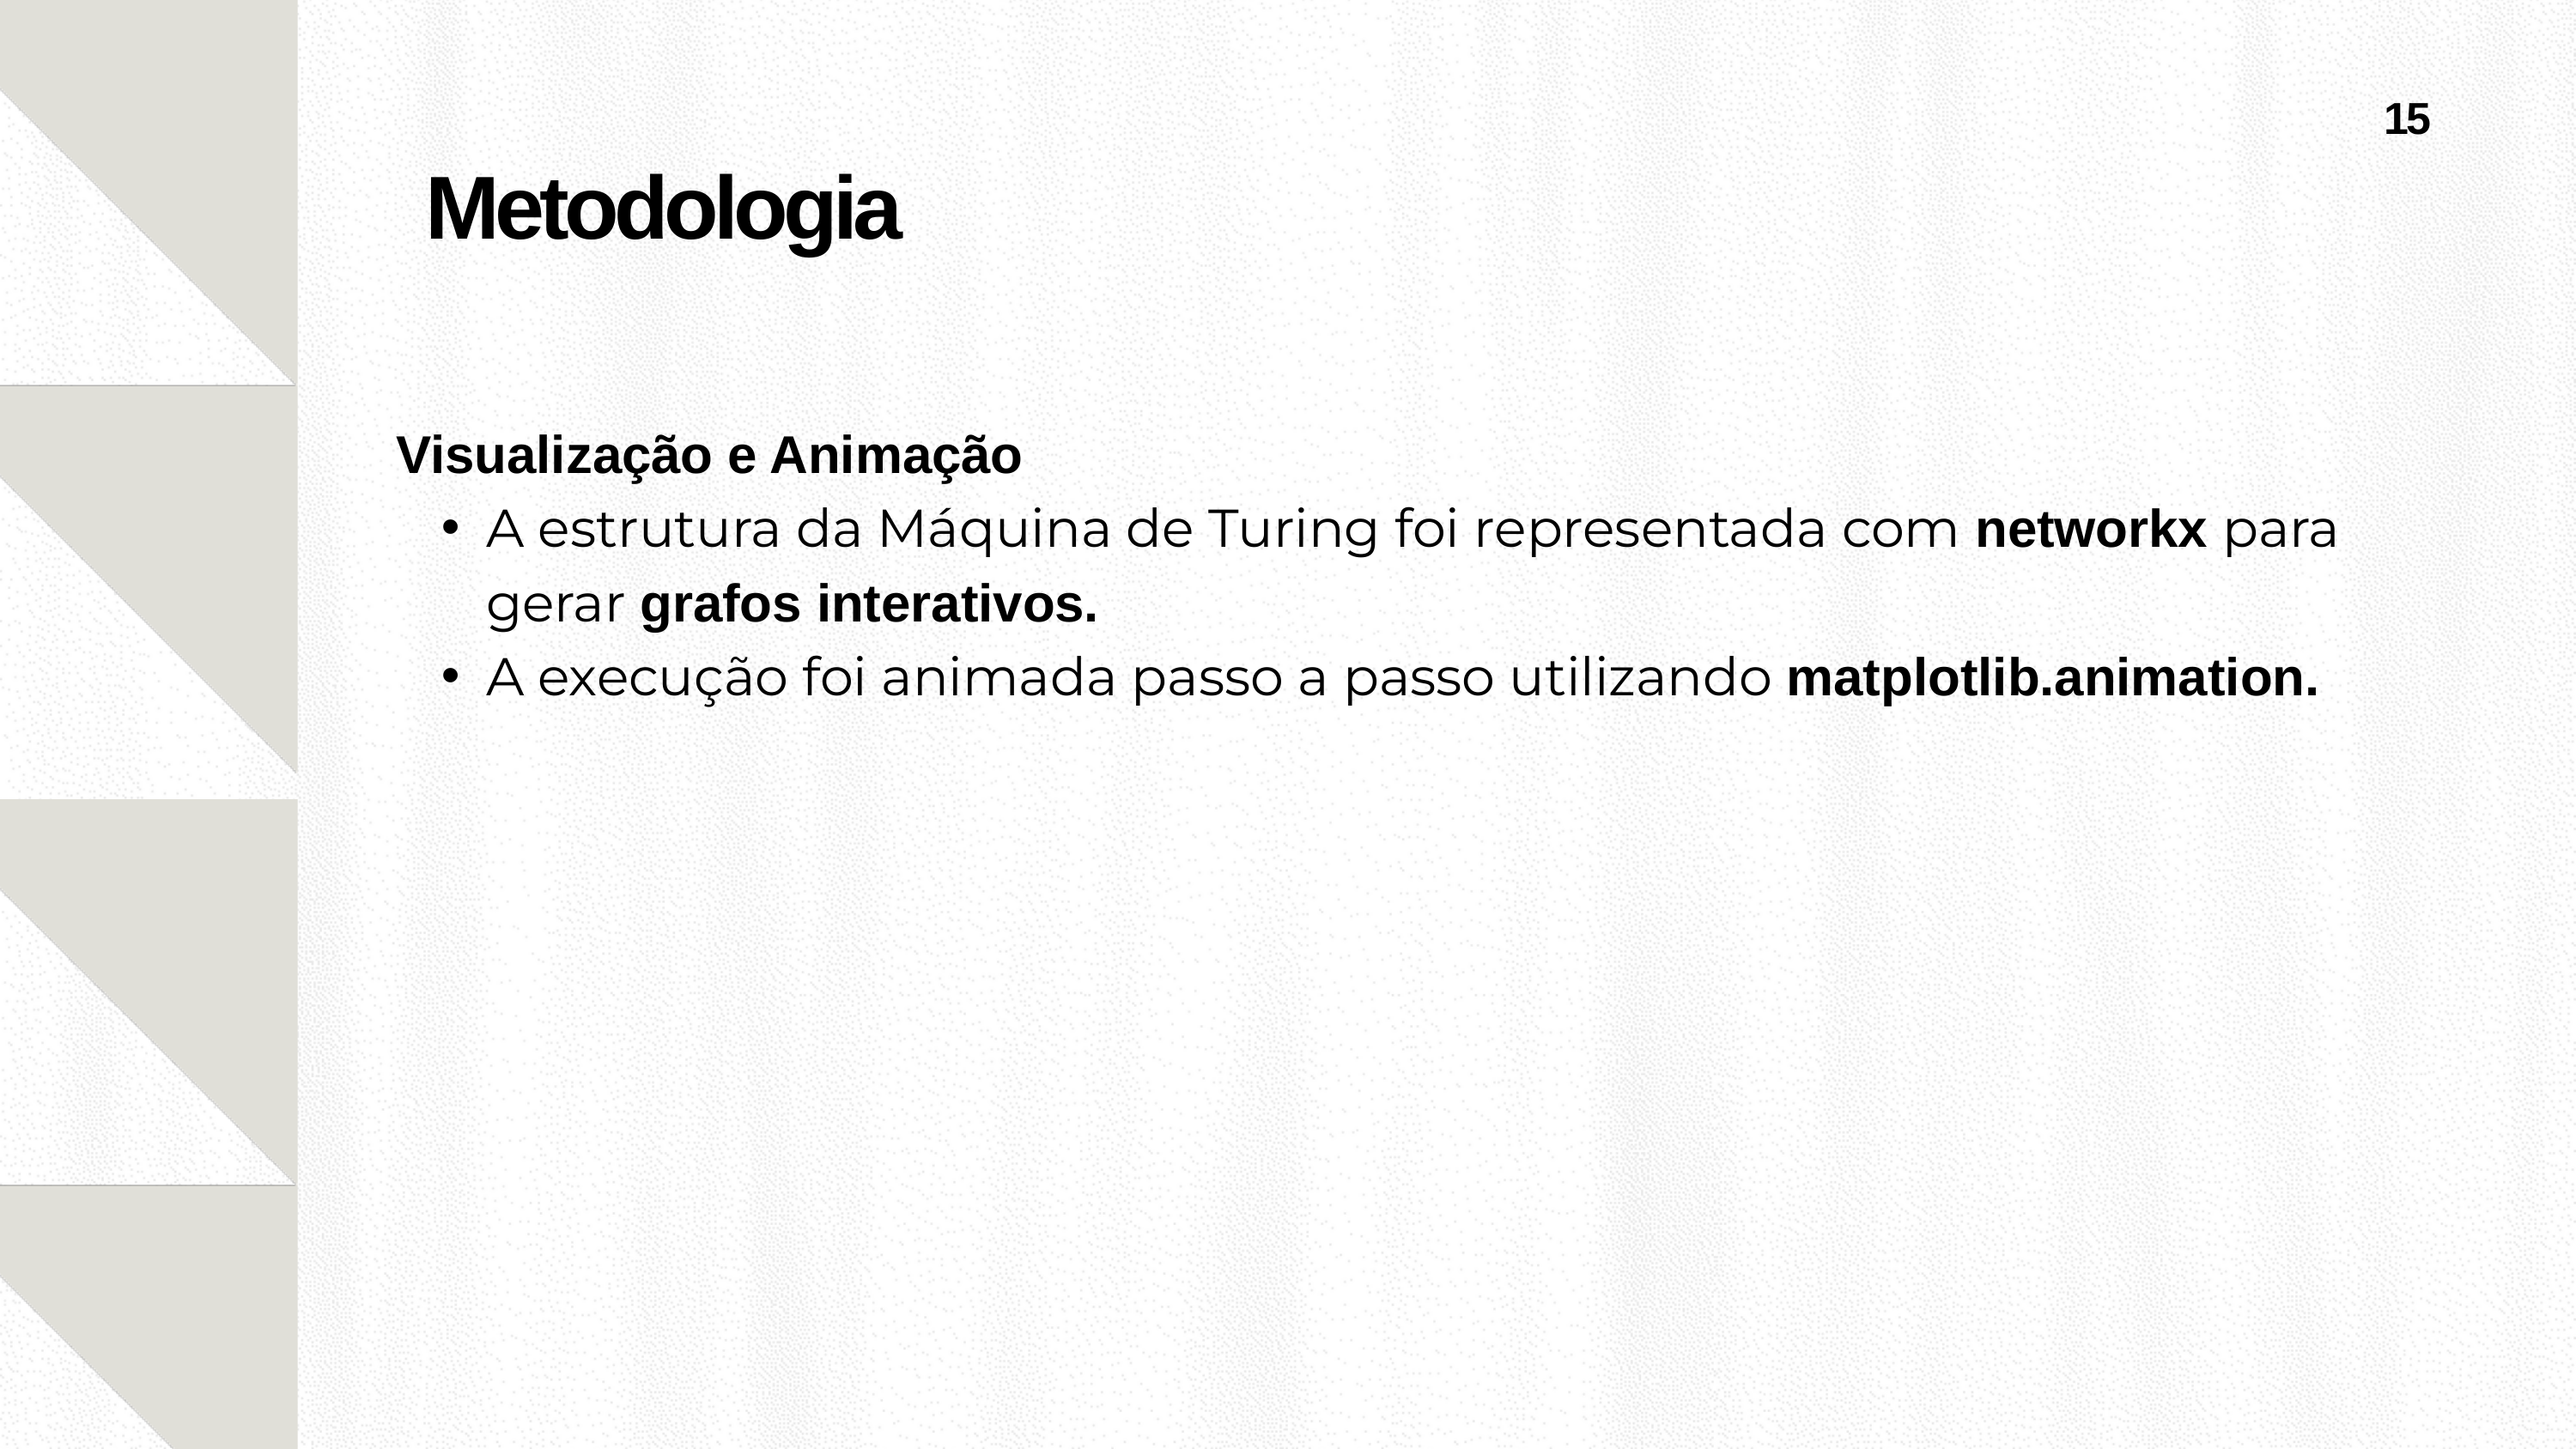

15
Metodologia
Visualização e Animação
A estrutura da Máquina de Turing foi representada com networkx para gerar grafos interativos.
A execução foi animada passo a passo utilizando matplotlib.animation.